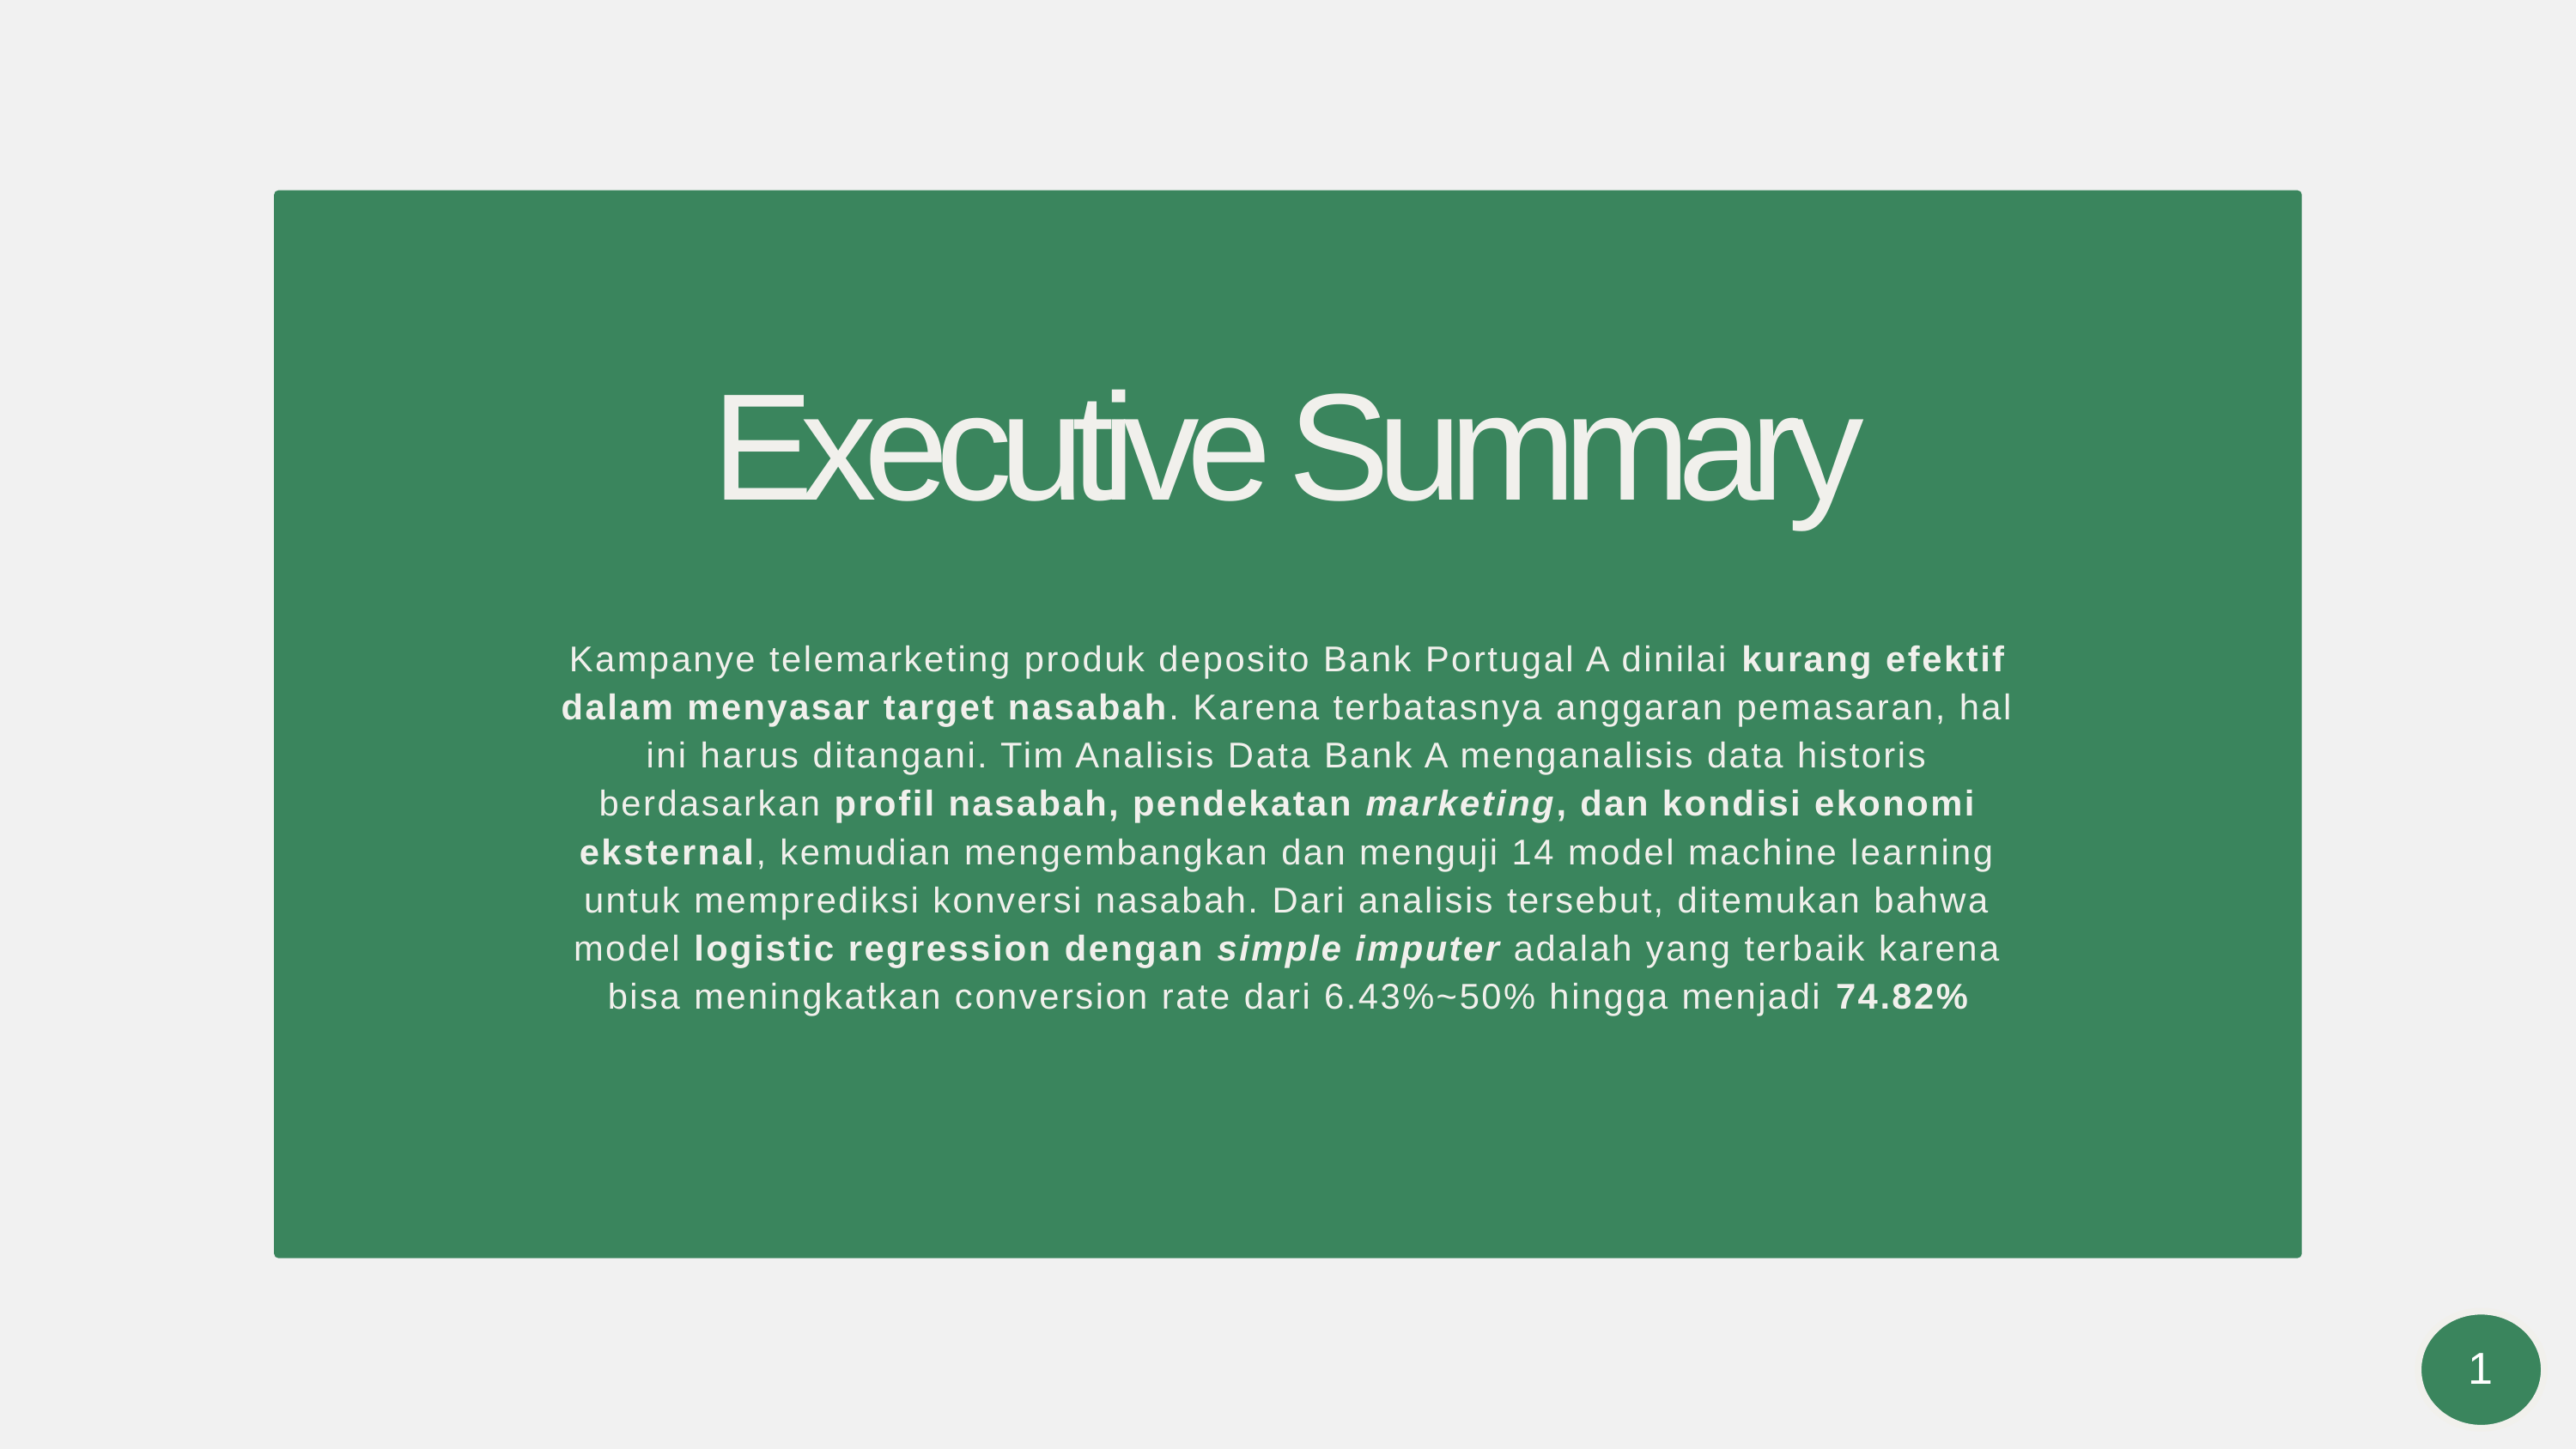

Executive Summary
Kampanye telemarketing produk deposito Bank Portugal A dinilai kurang efektif dalam menyasar target nasabah. Karena terbatasnya anggaran pemasaran, hal ini harus ditangani. Tim Analisis Data Bank A menganalisis data historis berdasarkan profil nasabah, pendekatan marketing, dan kondisi ekonomi eksternal, kemudian mengembangkan dan menguji 14 model machine learning untuk memprediksi konversi nasabah. Dari analisis tersebut, ditemukan bahwa model logistic regression dengan simple imputer adalah yang terbaik karena bisa meningkatkan conversion rate dari 6.43%~50% hingga menjadi 74.82%

1